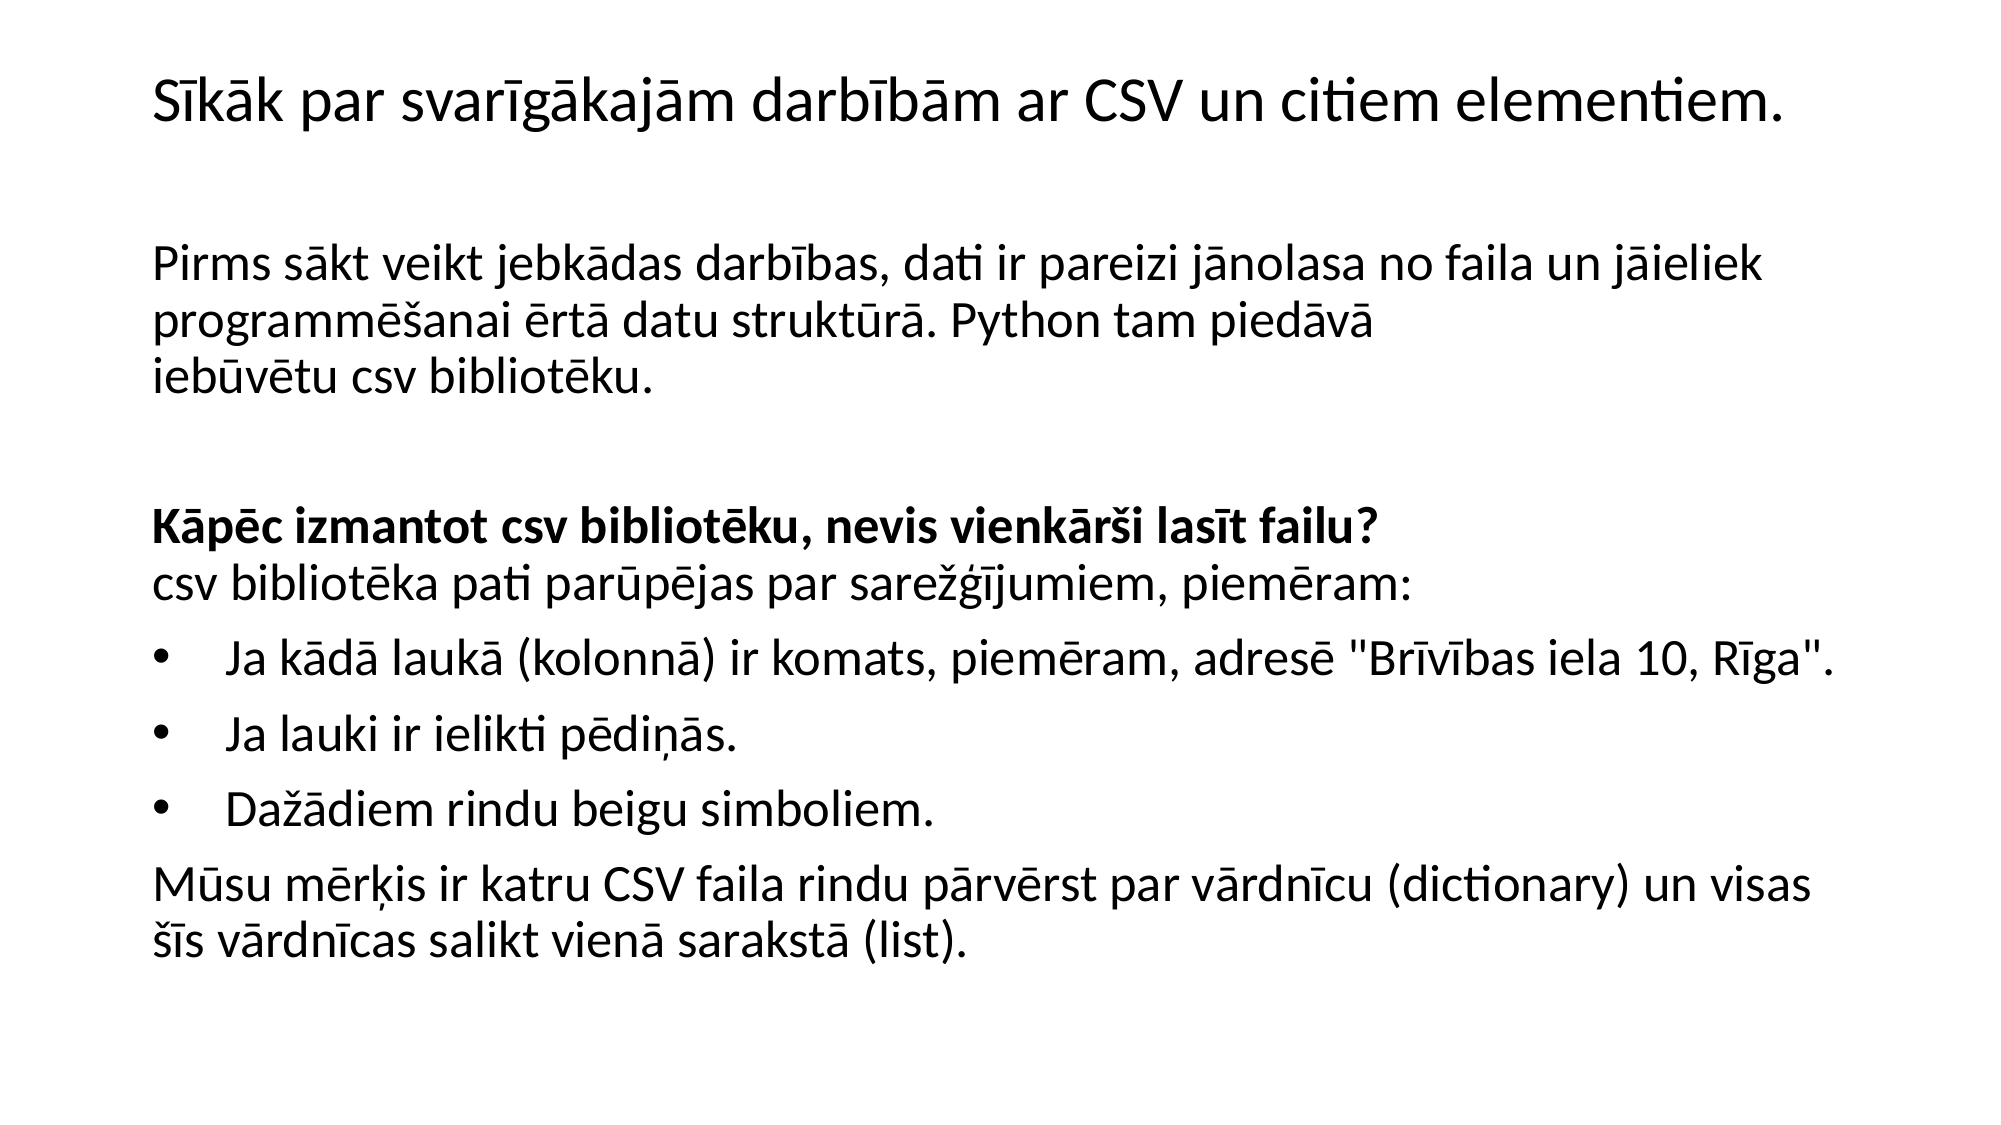

# Sīkāk par svarīgākajām darbībām ar CSV un citiem elementiem.
Pirms sākt veikt jebkādas darbības, dati ir pareizi jānolasa no faila un jāieliek programmēšanai ērtā datu struktūrā. Python tam piedāvā iebūvētu csv bibliotēku.

Kāpēc izmantot csv bibliotēku, nevis vienkārši lasīt failu?
csv bibliotēka pati parūpējas par sarežģījumiem, piemēram:
Ja kādā laukā (kolonnā) ir komats, piemēram, adresē "Brīvības iela 10, Rīga".
Ja lauki ir ielikti pēdiņās.
Dažādiem rindu beigu simboliem.
Mūsu mērķis ir katru CSV faila rindu pārvērst par vārdnīcu (dictionary) un visas šīs vārdnīcas salikt vienā sarakstā (list).